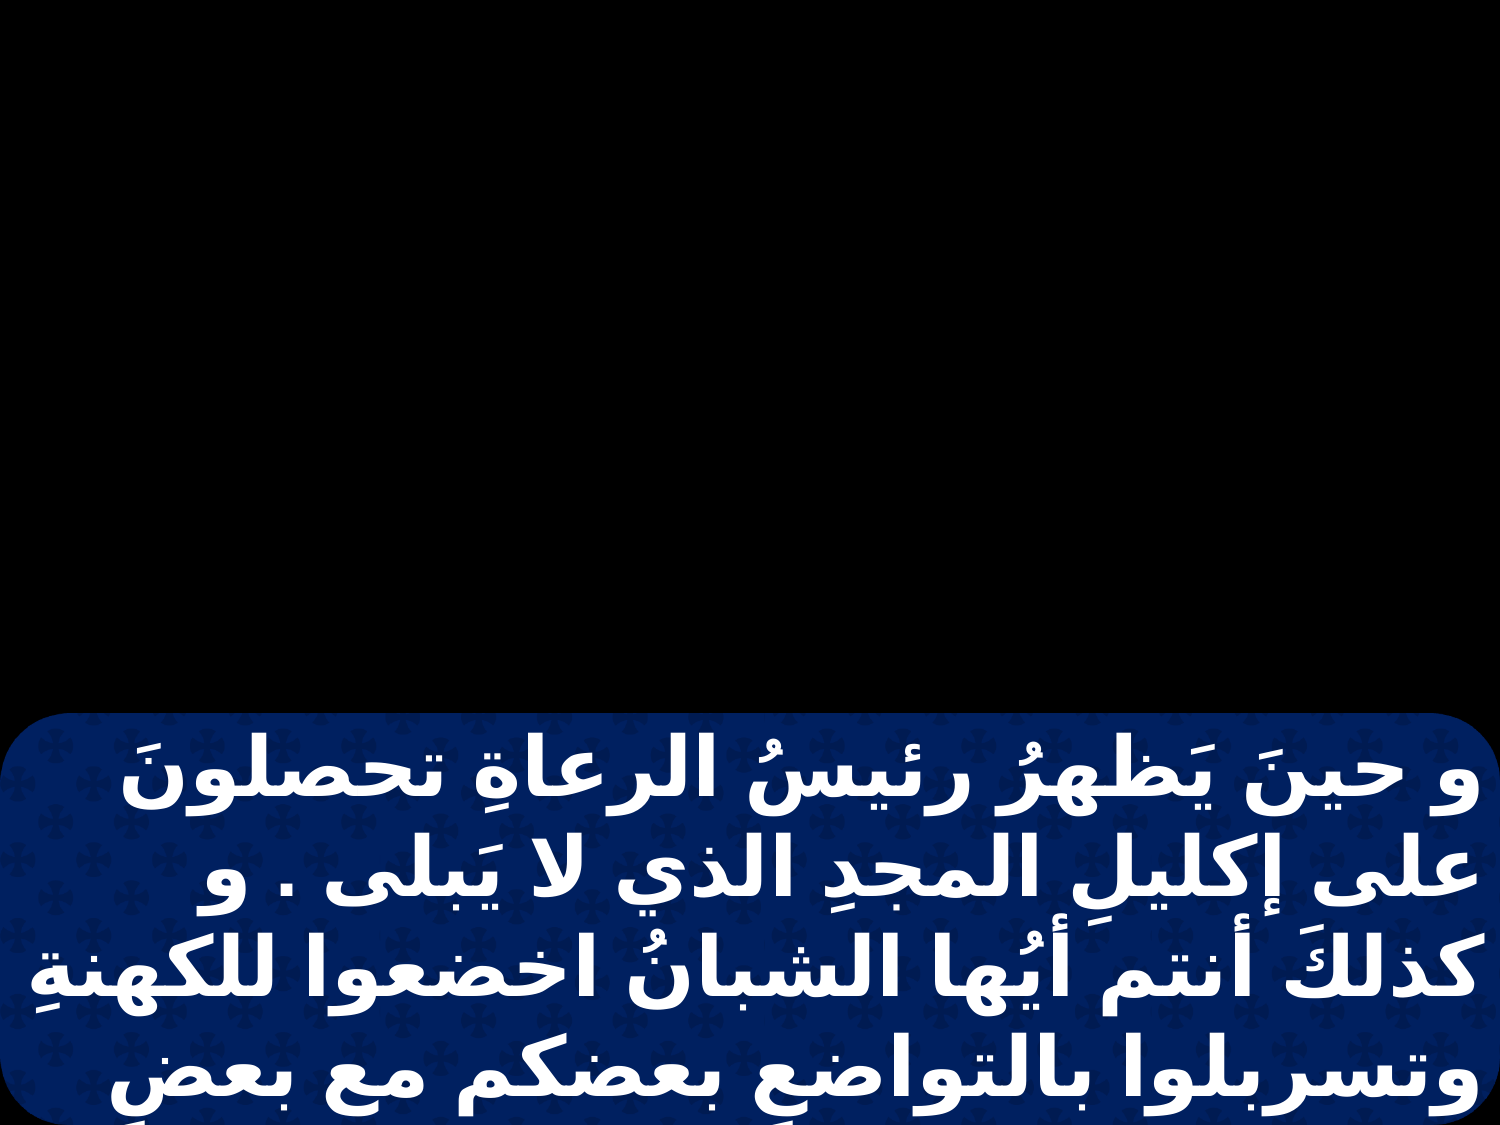

و حينَ يَظهرُ رئيسُ الرعاةِ تحصلونَ على إكليلِ المجدِ الذي لا يَبلى . و كذلكَ أنتم أيُها الشبانُ اخضعوا للكهنةِ وتسربلوا بالتواضعِ بعضكم مع بعضٍ فإن اللهَ يُقاومُ المتكبرينَ و يؤتيَّ المتواضعينَ نعمة .